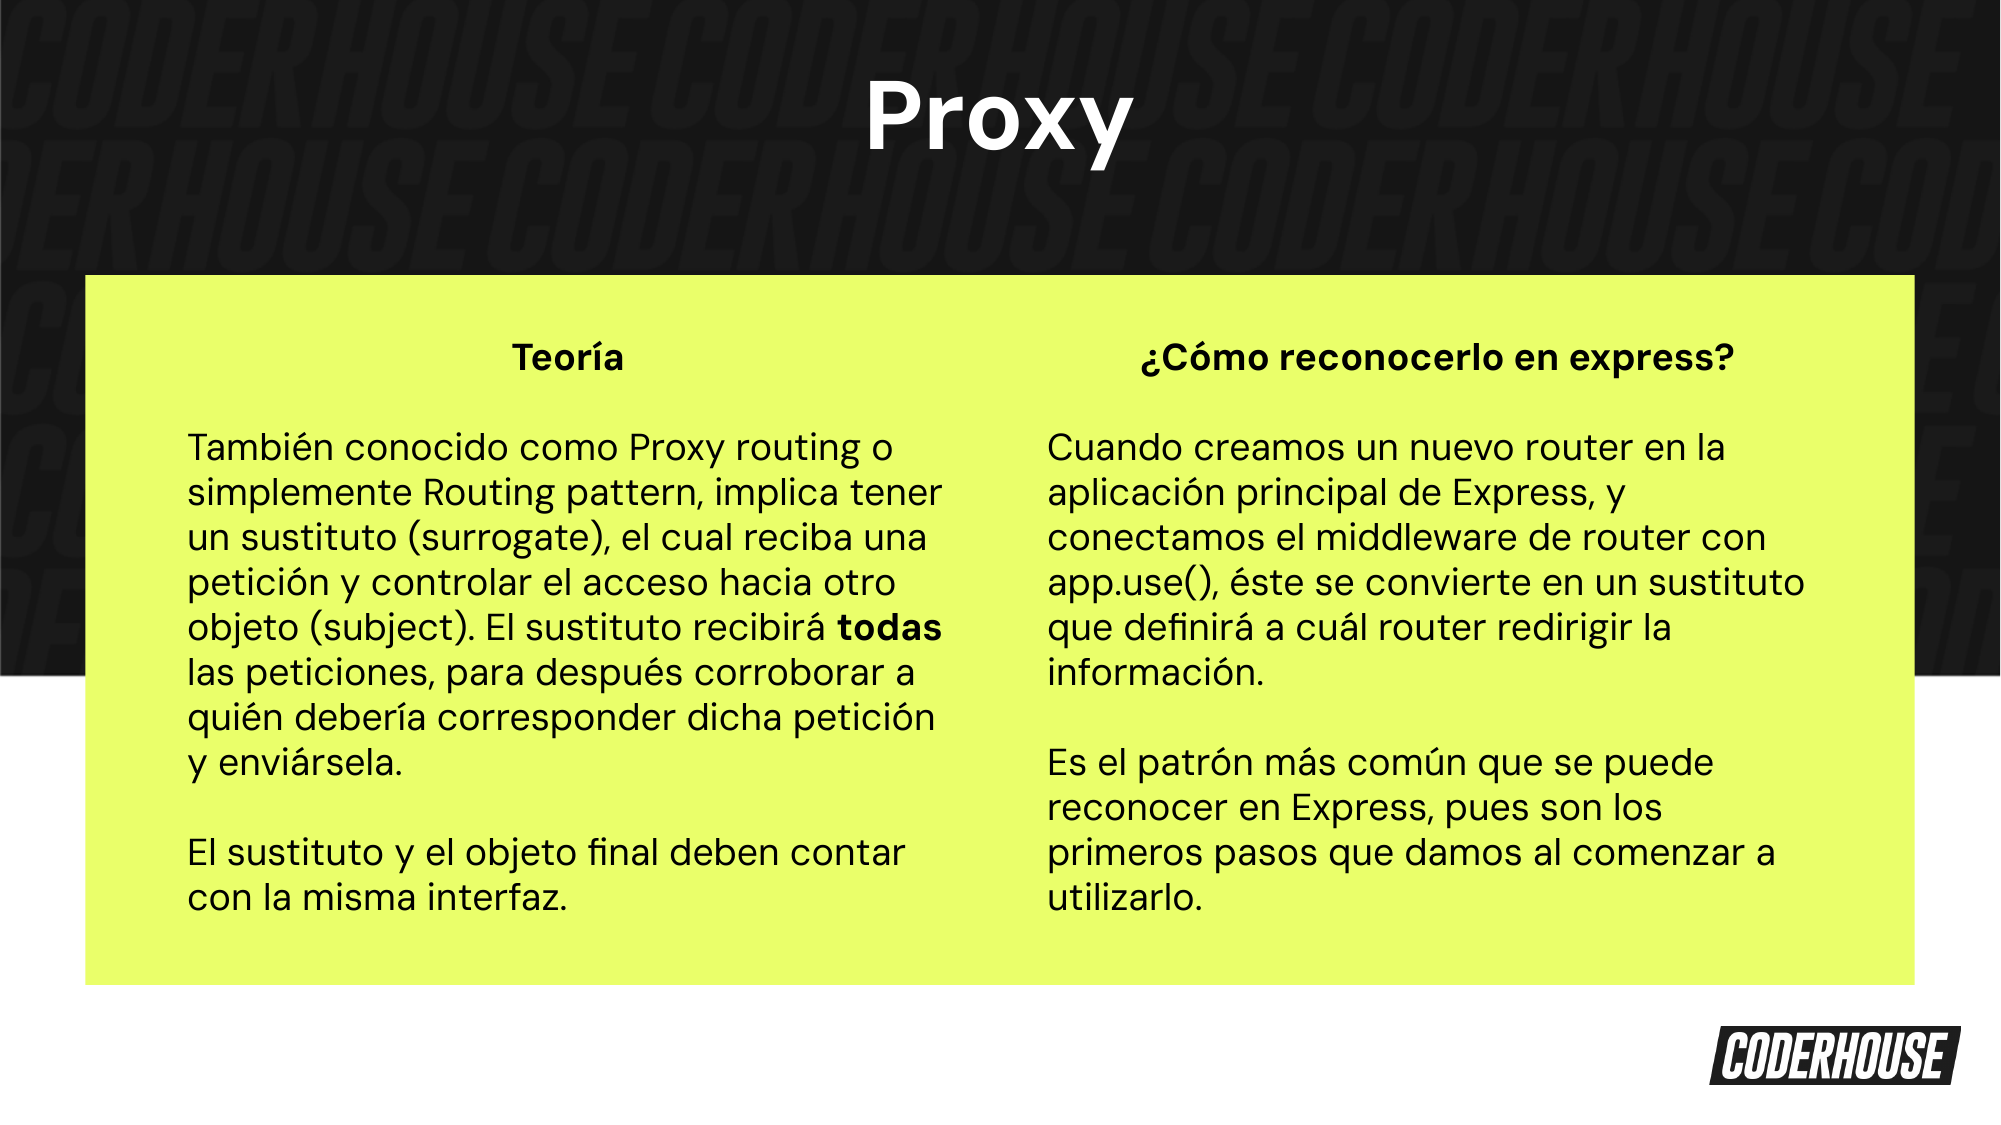

Proxy

Teoría

También conocido como Proxy routing o simplemente Routing pattern, implica tener un sustituto (surrogate), el cual reciba una petición y controlar el acceso hacia otro objeto (subject). El sustituto recibirá todas las peticiones, para después corroborar a quién debería corresponder dicha petición y enviársela.

El sustituto y el objeto final deben contar con la misma interfaz.
¿Cómo reconocerlo en express?

Cuando creamos un nuevo router en la aplicación principal de Express, y conectamos el middleware de router con app.use(), éste se convierte en un sustituto que definirá a cuál router redirigir la información.

Es el patrón más común que se puede reconocer en Express, pues son los primeros pasos que damos al comenzar a utilizarlo.